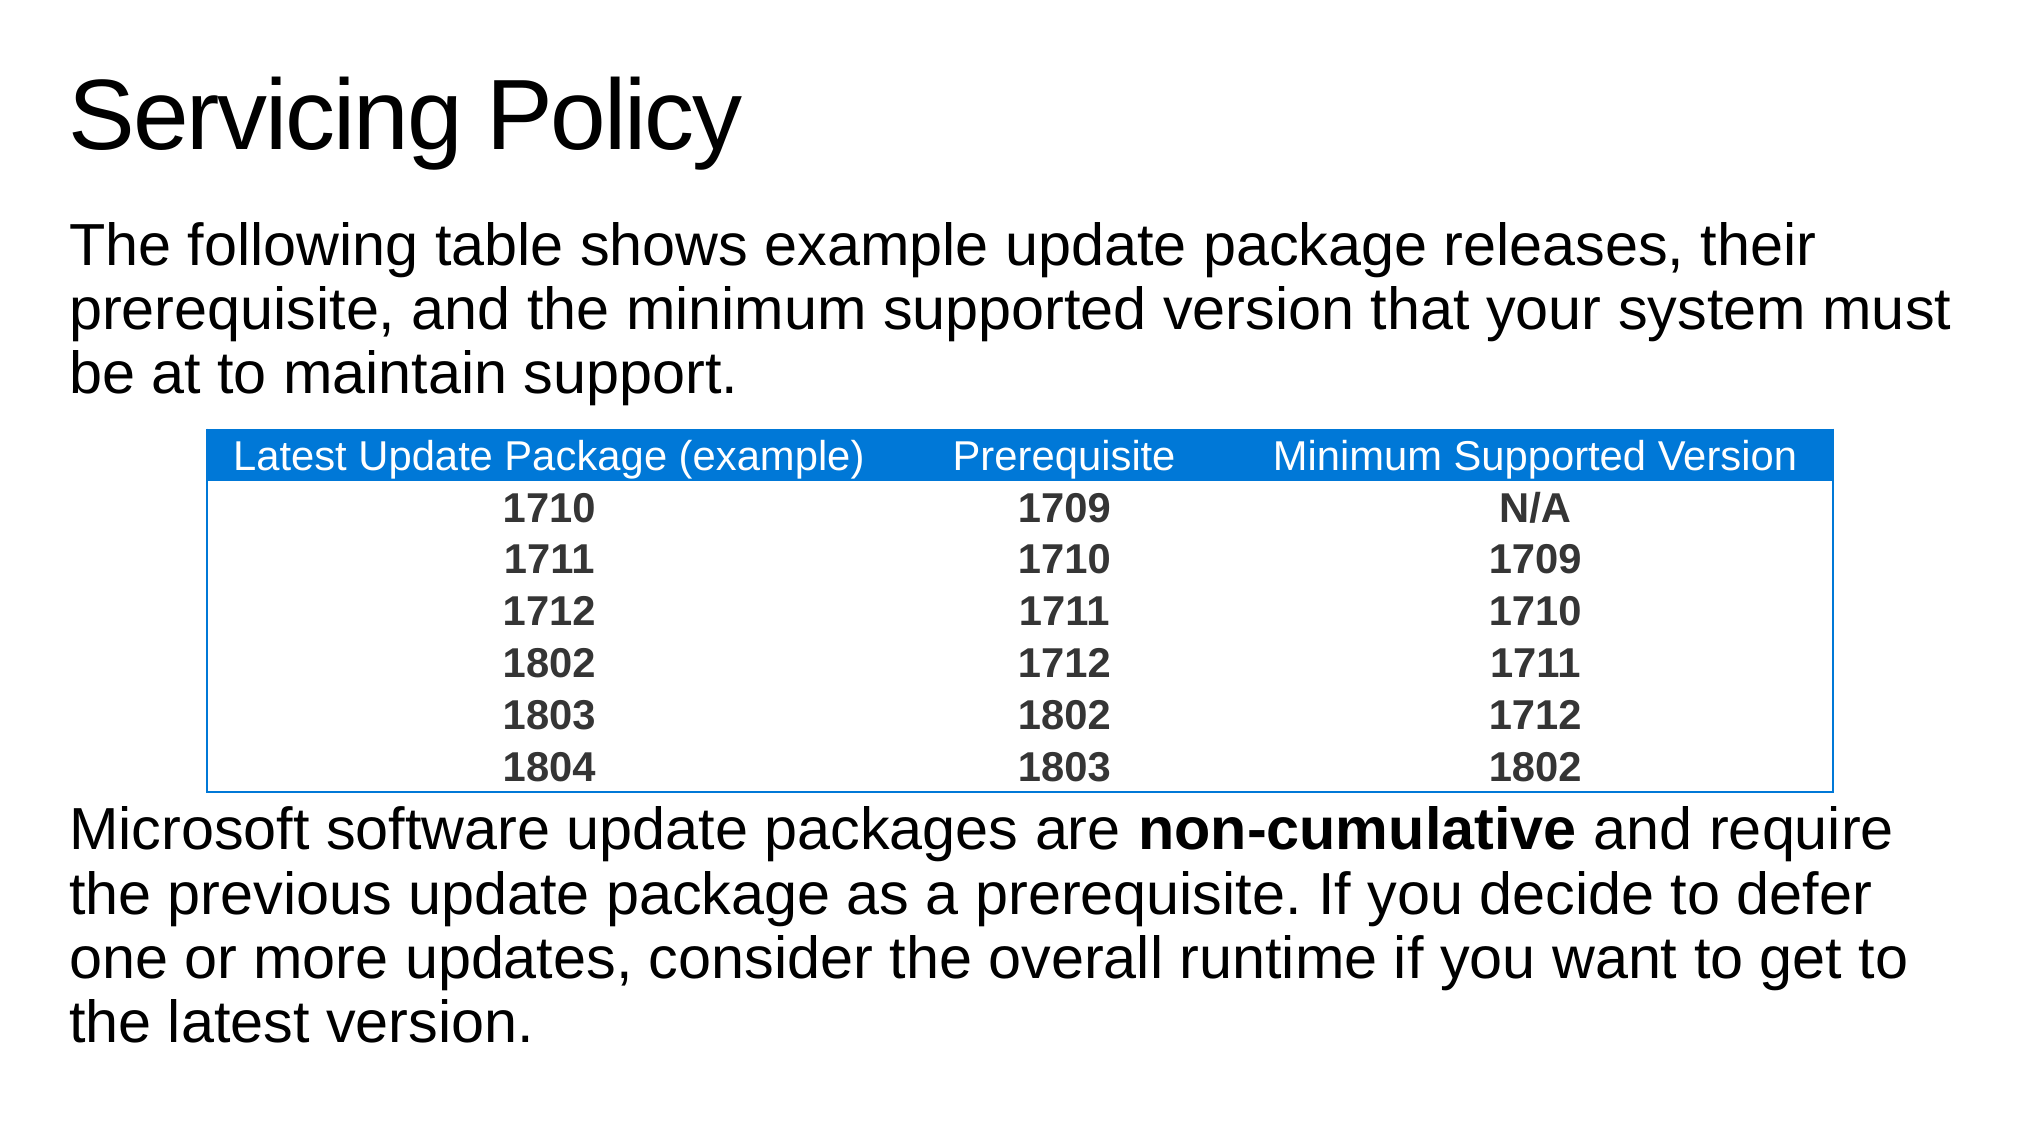

# Servicing Policy
The following table shows example update package releases, their prerequisite, and the minimum supported version that your system must be at to maintain support.

Microsoft software update packages are non-cumulative and require the previous update package as a prerequisite. If you decide to defer one or more updates, consider the overall runtime if you want to get to the latest version.

| Latest Update Package (example) | Prerequisite | Minimum Supported Version |
| --- | --- | --- |
| 1710 | 1709 | N/A |
| 1711 | 1710 | 1709 |
| 1712 | 1711 | 1710 |
| 1802 | 1712 | 1711 |
| 1803 | 1802 | 1712 |
| 1804 | 1803 | 1802 |